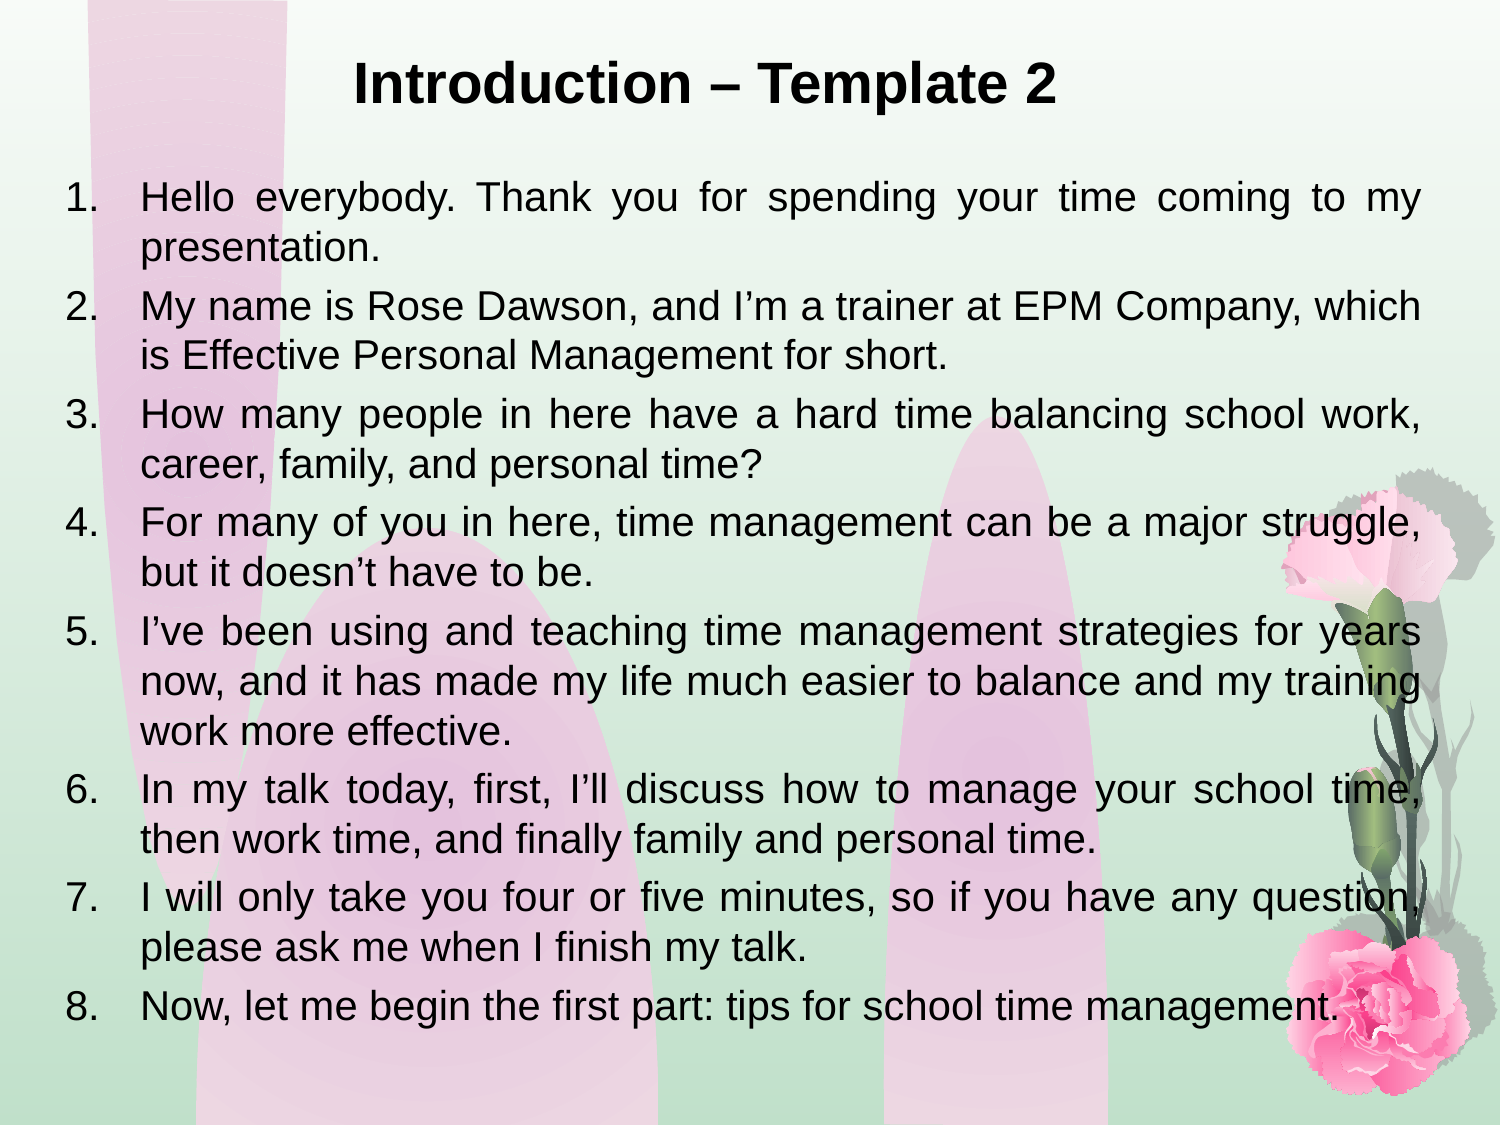

Introduction – Template 2
Hello everybody. Thank you for spending your time coming to my presentation.
My name is Rose Dawson, and I’m a trainer at EPM Company, which is Effective Personal Management for short.
How many people in here have a hard time balancing school work, career, family, and personal time?
For many of you in here, time management can be a major struggle, but it doesn’t have to be.
I’ve been using and teaching time management strategies for years now, and it has made my life much easier to balance and my training work more effective.
In my talk today, first, I’ll discuss how to manage your school time, then work time, and finally family and personal time.
I will only take you four or five minutes, so if you have any question, please ask me when I finish my talk.
Now, let me begin the first part: tips for school time management.